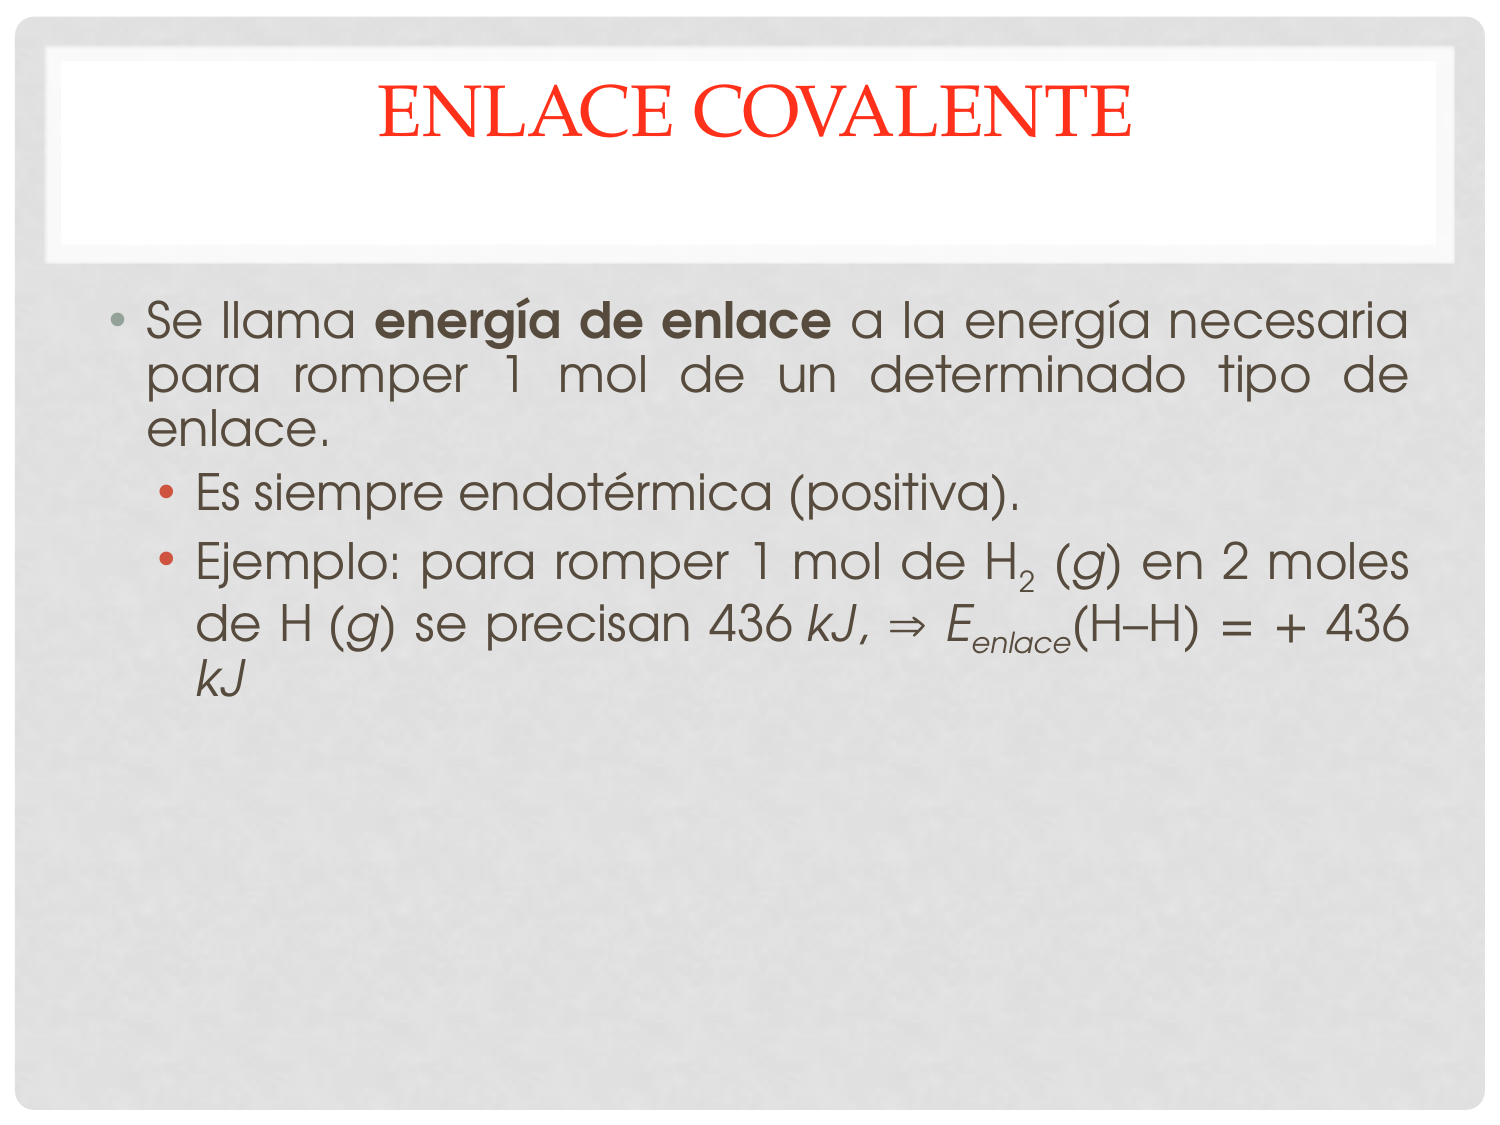

# Enlace covalente
Se llama energía de enlace a la energía necesaria para romper 1 mol de un determinado tipo de enlace.
Es siempre endotérmica (positiva).
Ejemplo: para romper 1 mol de H2 (g) en 2 moles de H (g) se precisan 436 kJ, ⇒ Eenlace(H–H) = + 436 kJ